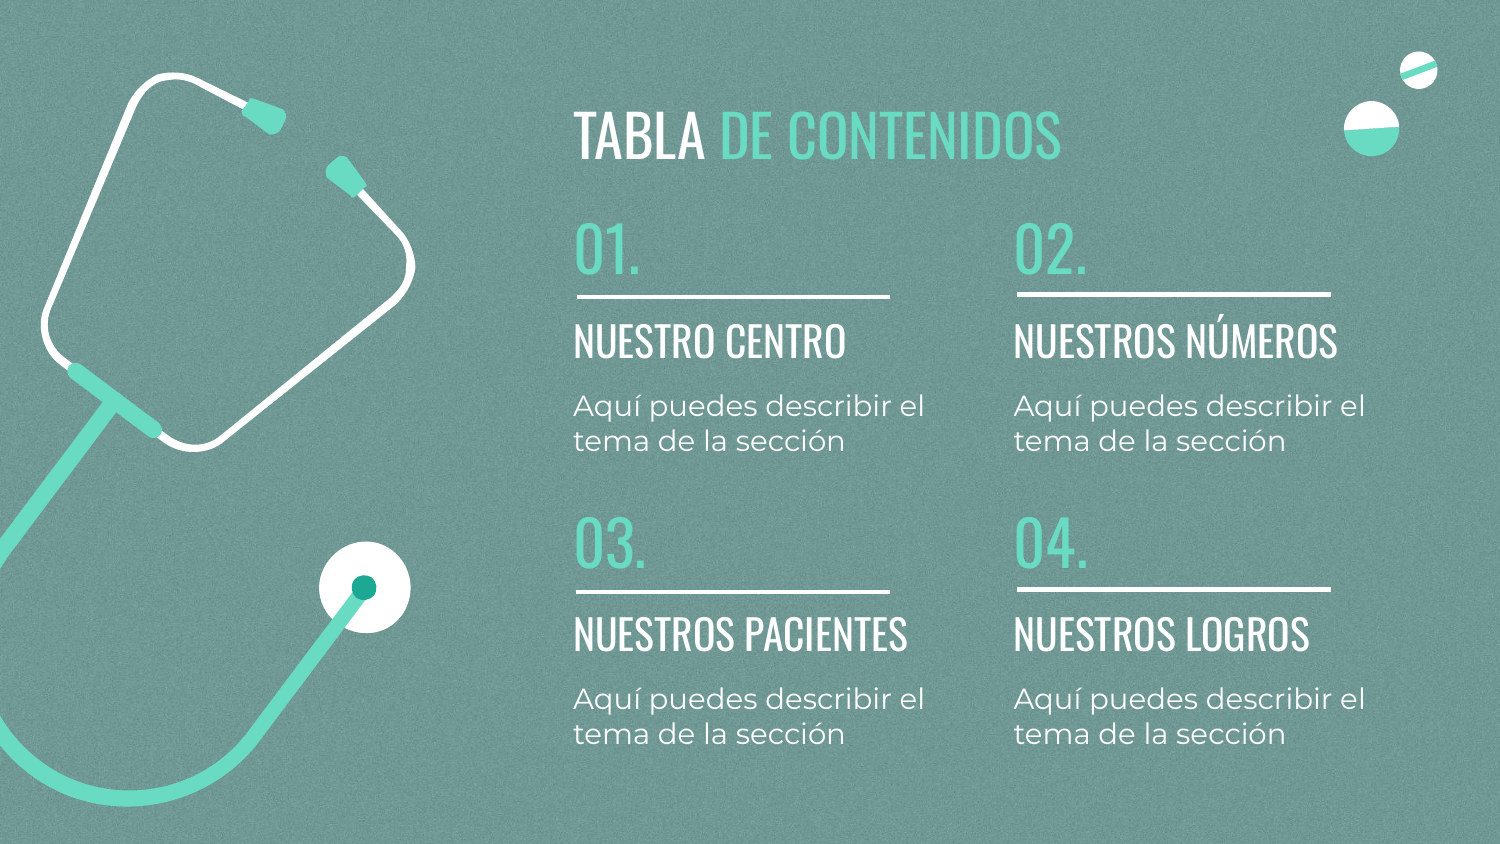

TABLA DE CONTENIDOS
01.
02.
# NUESTRO CENTRO
NUESTROS NÚMEROS
Aquí puedes describir el tema de la sección
Aquí puedes describir el tema de la sección
03.
04.
NUESTROS PACIENTES
NUESTROS LOGROS
Aquí puedes describir el tema de la sección
Aquí puedes describir el tema de la sección